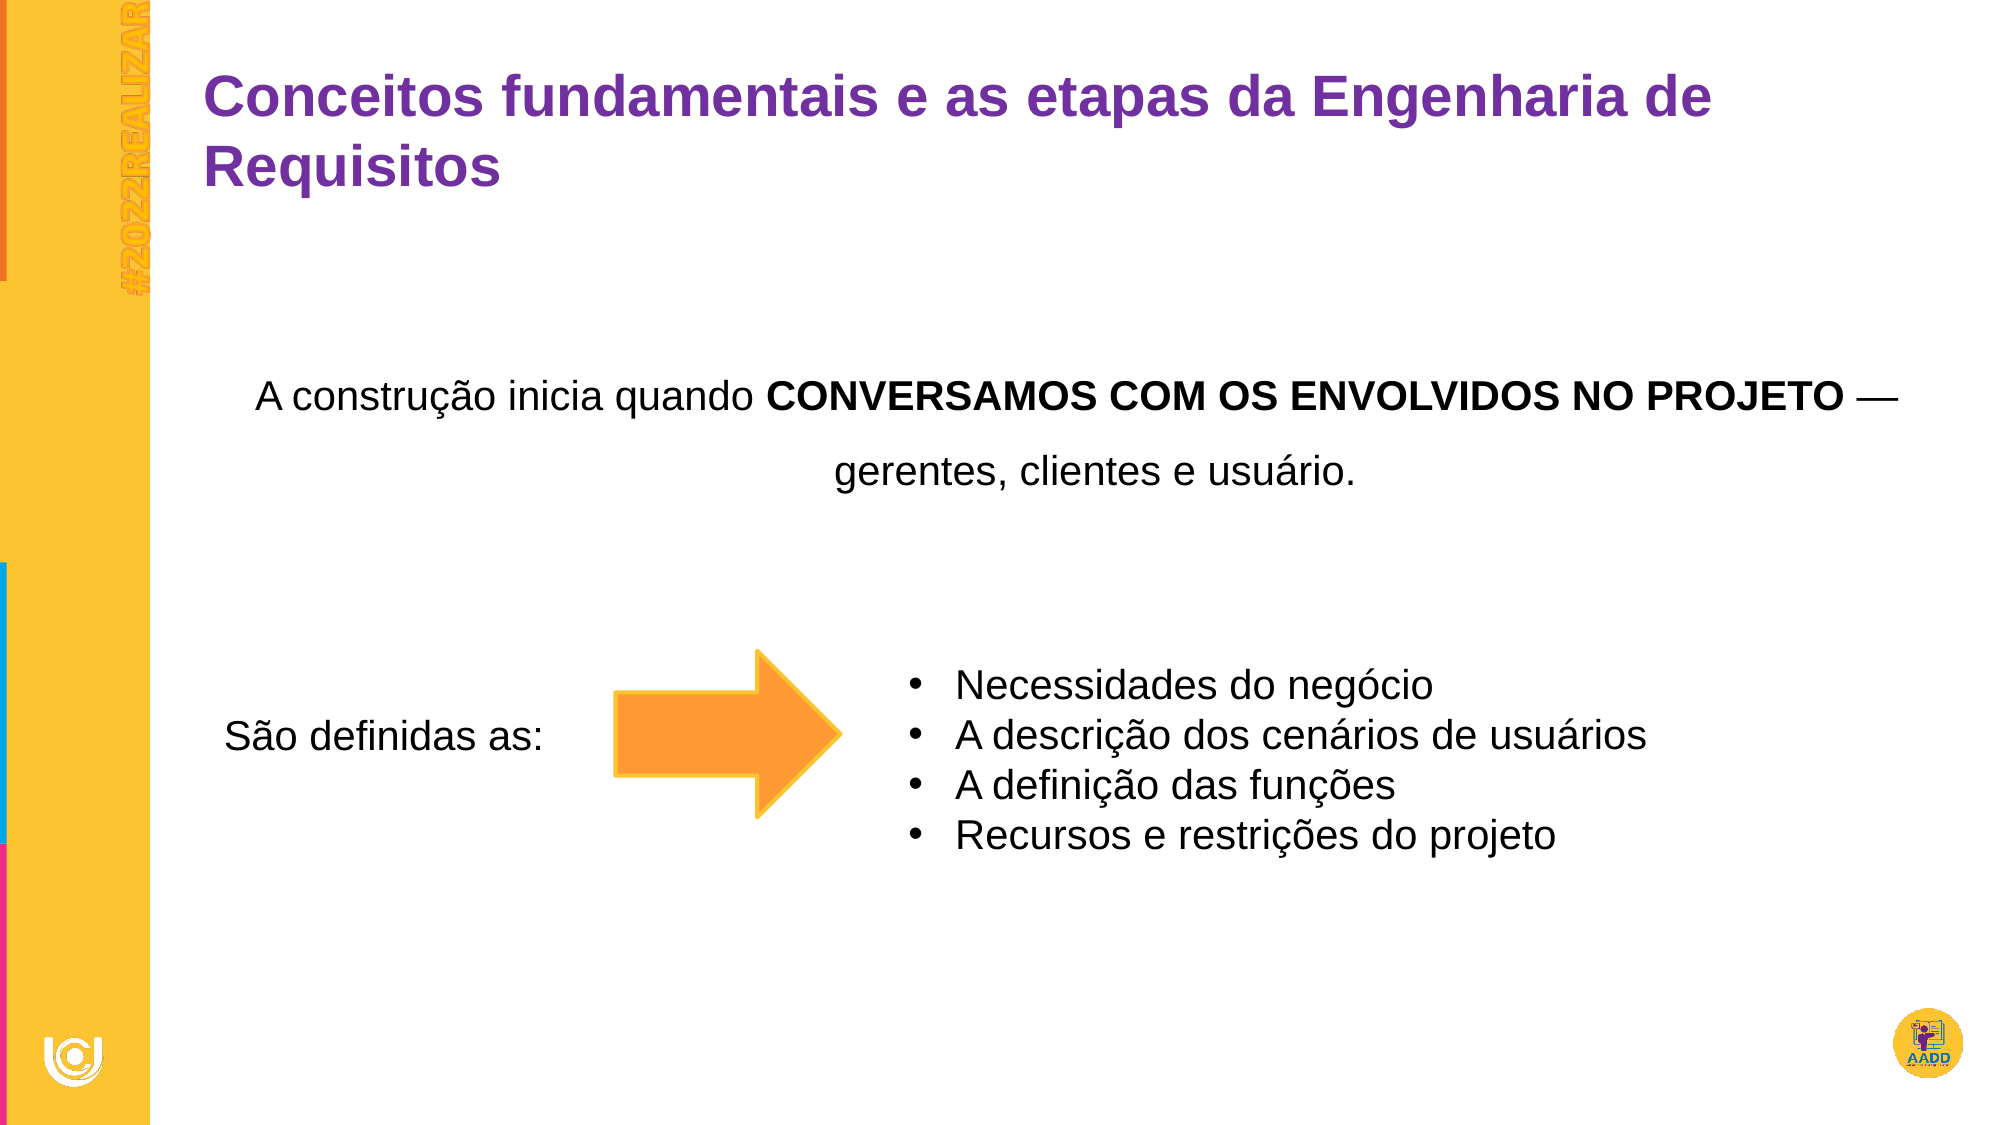

Conceitos fundamentais e as etapas da Engenharia de Requisitos

A construção inicia quando CONVERSAMOS COM OS ENVOLVIDOS NO PROJETO — gerentes, clientes e usuário.

Necessidades do negócio
A descrição dos cenários de usuários
A definição das funções
Recursos e restrições do projeto
São definidas as: